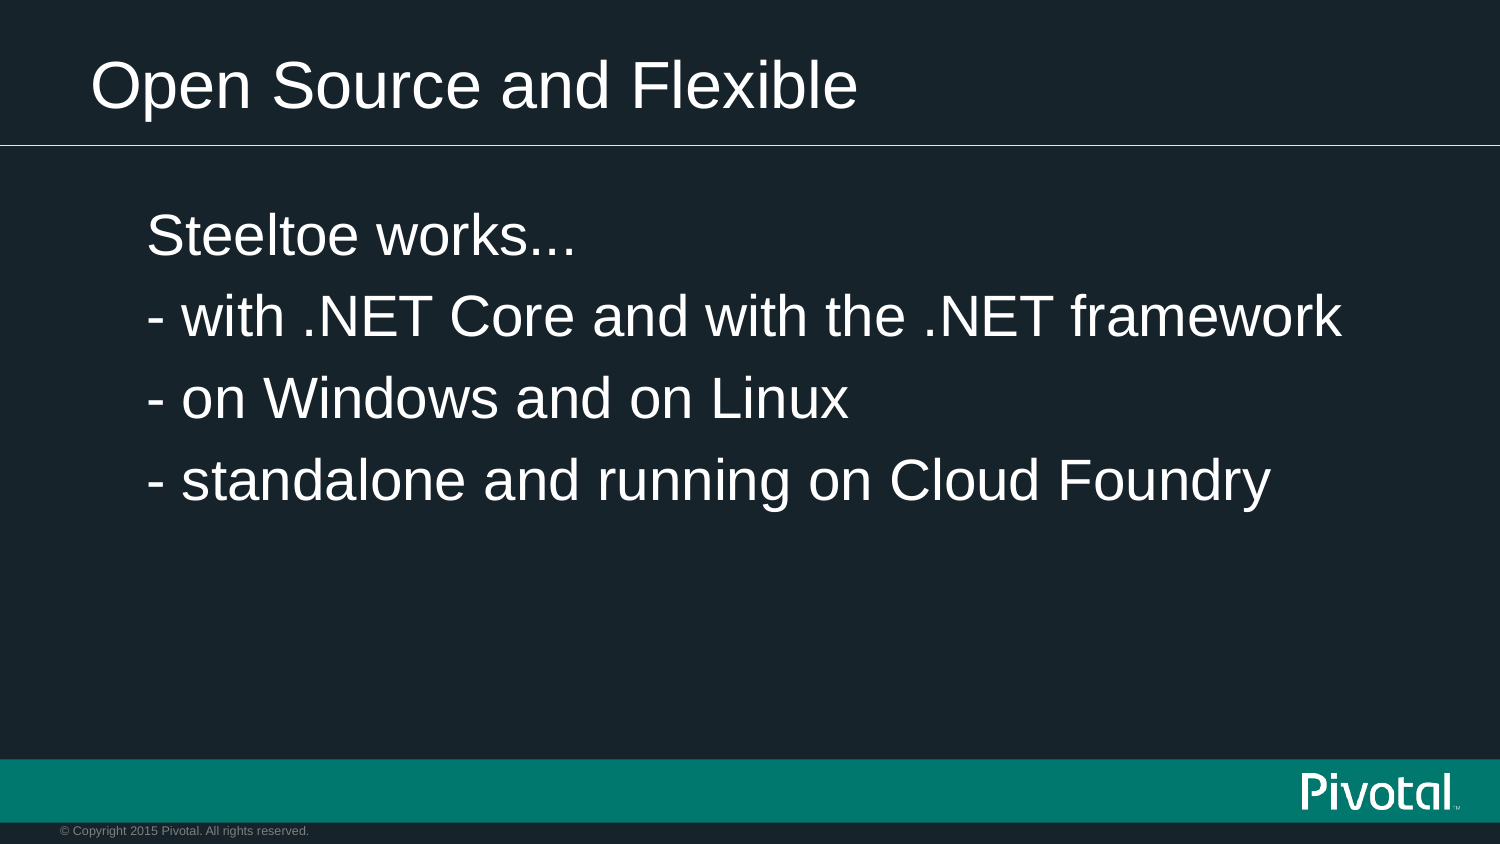

# Open Source and Flexible
Steeltoe works...
- with .NET Core and with the .NET framework
- on Windows and on Linux
- standalone and running on Cloud Foundry